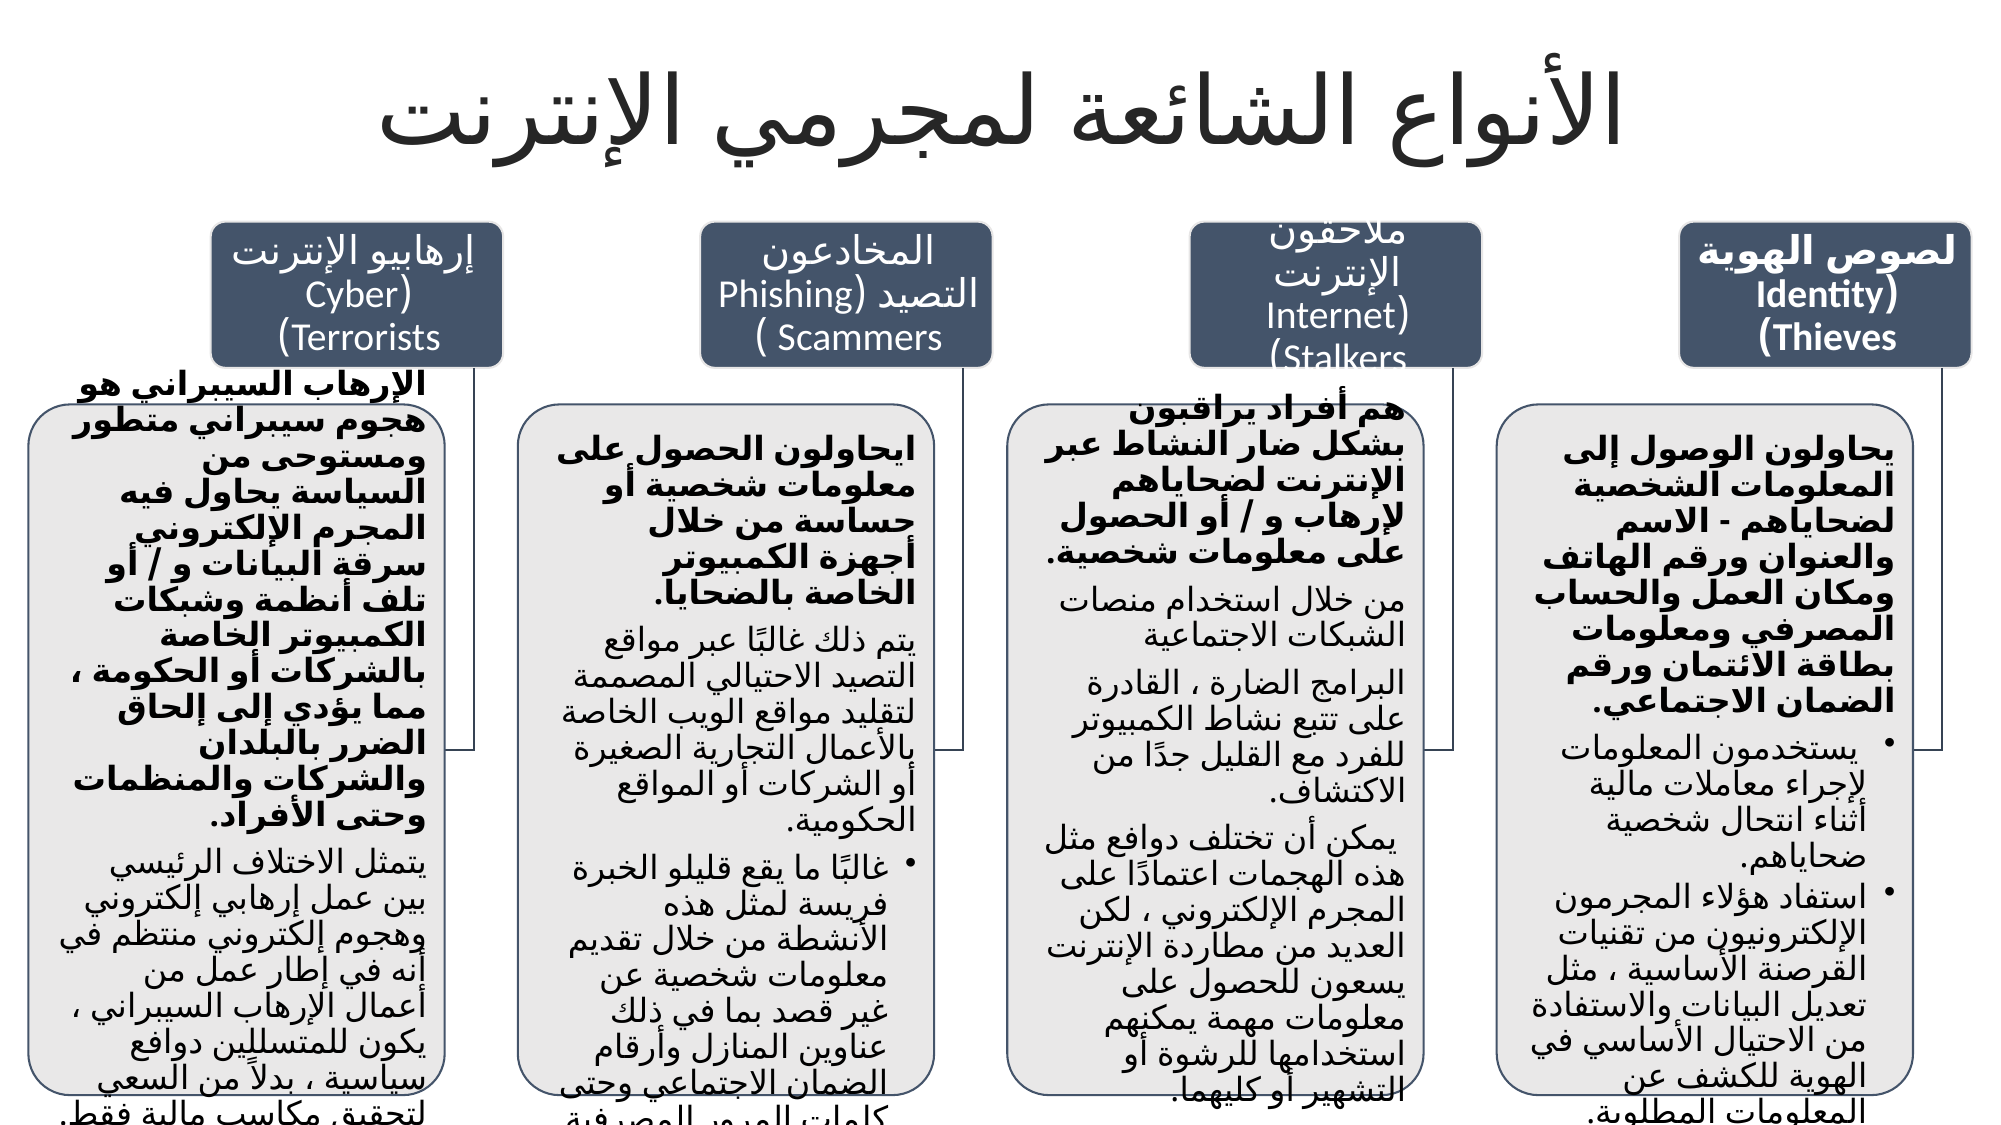

الأنواع الشائعة لمجرمي الإنترنت
لصوص الهوية (Identity Thieves)
يحاولون الوصول إلى المعلومات الشخصية لضحاياهم - الاسم والعنوان ورقم الهاتف ومكان العمل والحساب المصرفي ومعلومات بطاقة الائتمان ورقم الضمان الاجتماعي.
 يستخدمون المعلومات لإجراء معاملات مالية أثناء انتحال شخصية ضحاياهم.
استفاد هؤلاء المجرمون الإلكترونيون من تقنيات القرصنة الأساسية ، مثل تعديل البيانات والاستفادة من الاحتيال الأساسي في الهوية للكشف عن المعلومات المطلوبة. اليوم ، تقدمت هذه الممارسة في النطاق والتقنية بسبب التقدم في الحوسبة
ملاحقون الإنترنت (Internet Stalkers)
هم أفراد يراقبون بشكل ضار النشاط عبر الإنترنت لضحاياهم لإرهاب و / أو الحصول على معلومات شخصية.
من خلال استخدام منصات الشبكات الاجتماعية
البرامج الضارة ، القادرة على تتبع نشاط الكمبيوتر للفرد مع القليل جدًا من الاكتشاف.
 يمكن أن تختلف دوافع مثل هذه الهجمات اعتمادًا على المجرم الإلكتروني ، لكن العديد من مطاردة الإنترنت يسعون للحصول على معلومات مهمة يمكنهم استخدامها للرشوة أو التشهير أو كليهما.
المخادعون التصيد (Phishing  Scammers)
ايحاولون الحصول على معلومات شخصية أو حساسة من خلال أجهزة الكمبيوتر الخاصة بالضحايا.
يتم ذلك غالبًا عبر مواقع التصيد الاحتيالي المصممة لتقليد مواقع الويب الخاصة بالأعمال التجارية الصغيرة أو الشركات أو المواقع الحكومية.
غالبًا ما يقع قليلو الخبرة فريسة لمثل هذه الأنشطة من خلال تقديم معلومات شخصية عن غير قصد بما في ذلك عناوين المنازل وأرقام الضمان الاجتماعي وحتى كلمات المرور المصرفية. بمجرد الحصول على هذه المعلومات ، يقوم المخادعون إما باستخدام المعلومات بأنفسهم في عمليات احتيال الهوية أو بيعها في شبكة الإنترنت المظلمة
 إرهابيو الإنترنت (Cyber Terrorists)
الإرهاب السيبراني هو هجوم سيبراني متطور ومستوحى من السياسة يحاول فيه المجرم الإلكتروني سرقة البيانات و / أو تلف أنظمة وشبكات الكمبيوتر الخاصة بالشركات أو الحكومة ، مما يؤدي إلى إلحاق الضرر بالبلدان والشركات والمنظمات وحتى الأفراد.
يتمثل الاختلاف الرئيسي بين عمل إرهابي إلكتروني وهجوم إلكتروني منتظم في أنه في إطار عمل من أعمال الإرهاب السيبراني ، يكون للمتسللين دوافع سياسية ، بدلاً من السعي لتحقيق مكاسب مالية فقط.